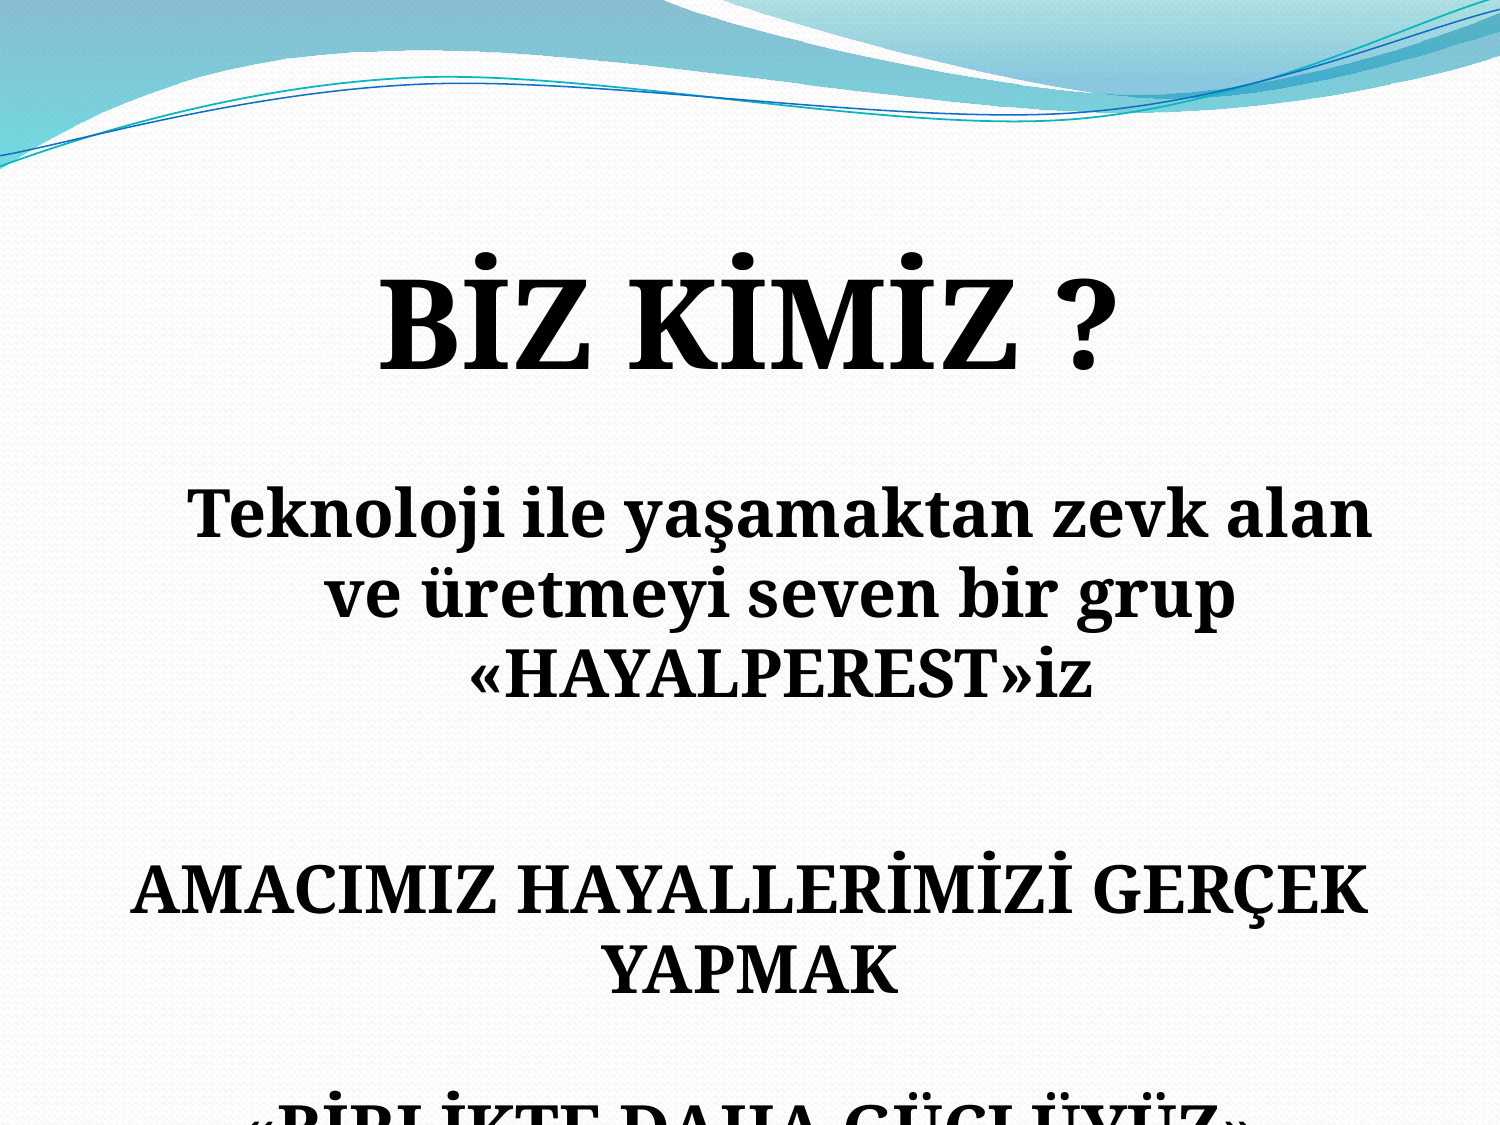

BİZ KİMİZ ?
Teknoloji ile yaşamaktan zevk alan ve üretmeyi seven bir grup «HAYALPEREST»iz
AMACIMIZ HAYALLERİMİZİ GERÇEK YAPMAK

«BİRLİKTE DAHA GÜÇLÜYÜZ»